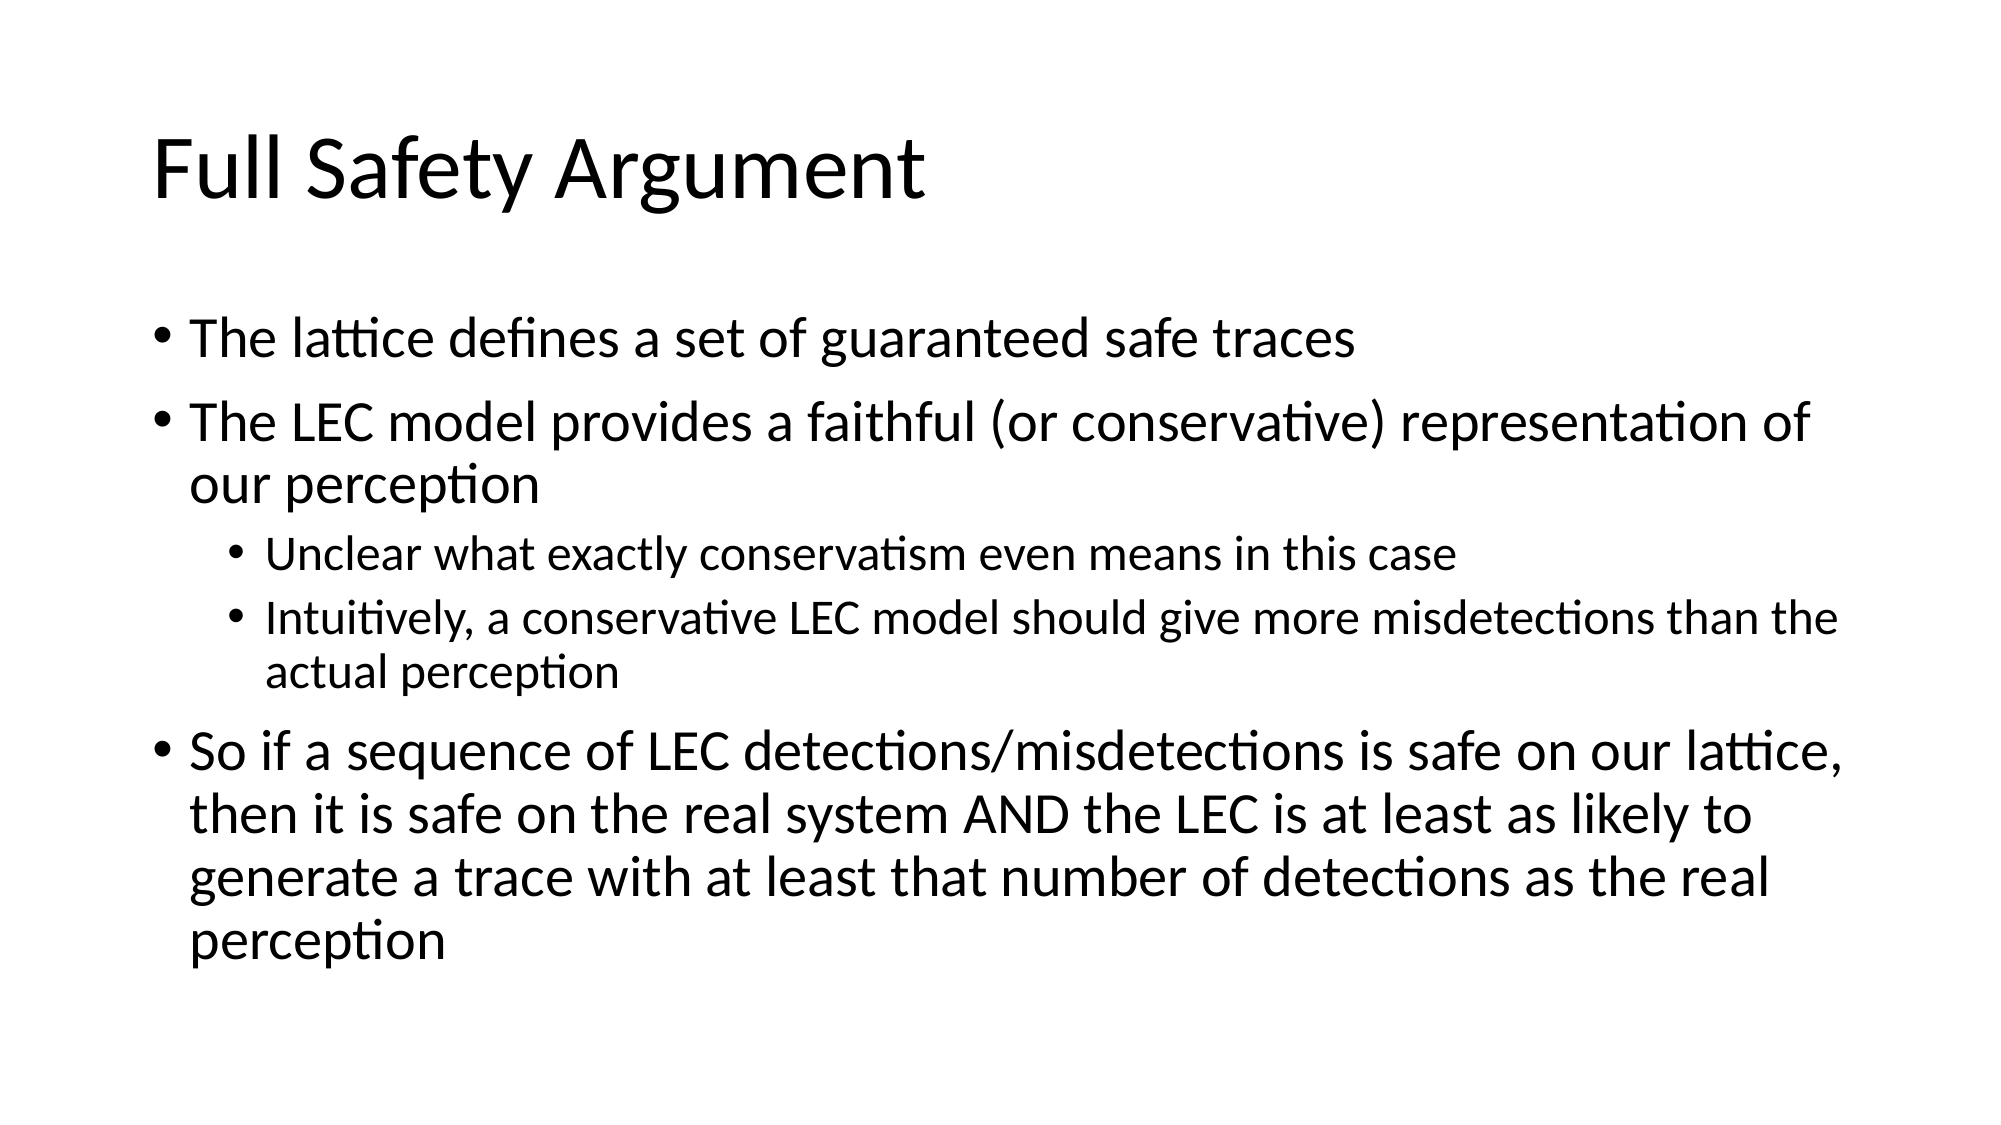

# Full Safety Argument
The lattice defines a set of guaranteed safe traces
The LEC model provides a faithful (or conservative) representation of our perception
Unclear what exactly conservatism even means in this case
Intuitively, a conservative LEC model should give more misdetections than the actual perception
So if a sequence of LEC detections/misdetections is safe on our lattice, then it is safe on the real system AND the LEC is at least as likely to generate a trace with at least that number of detections as the real perception